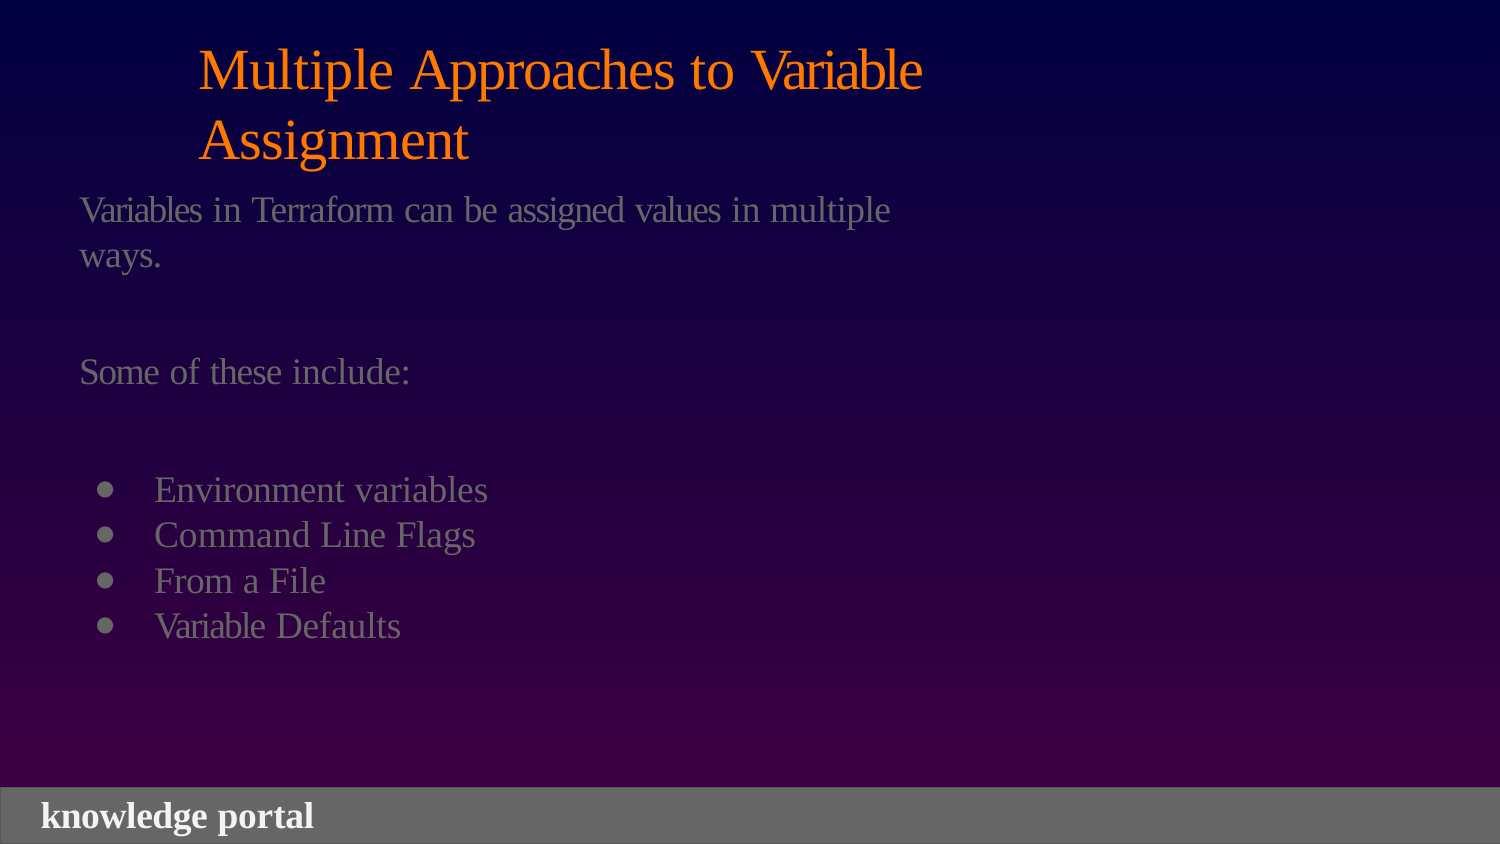

# Multiple Approaches to Variable Assignment
Variables in Terraform can be assigned values in multiple ways.

Some of these include:

Environment variables
Command Line Flags
From a File
Variable Defaults

knowledge portal